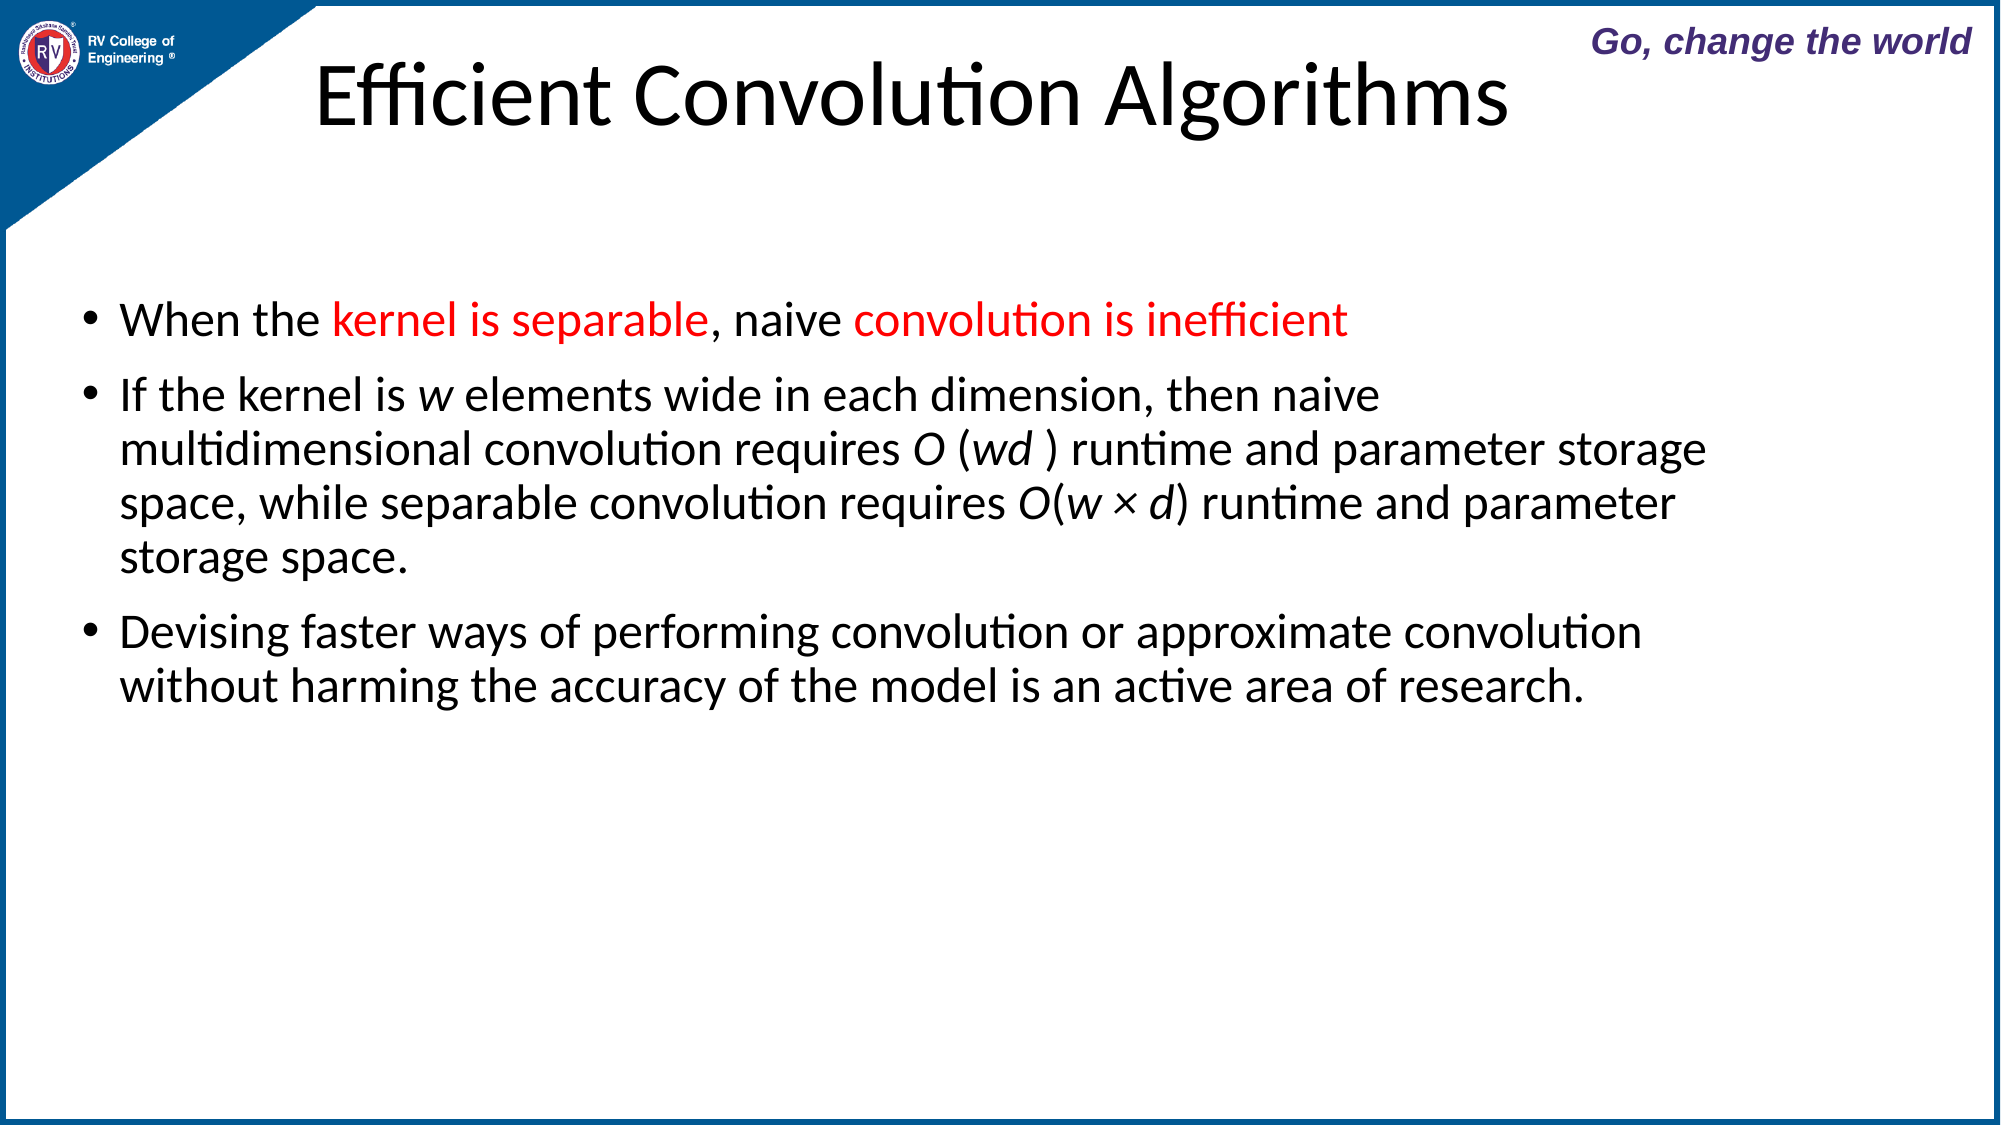

# Efficient Convolution Algorithms
When the kernel is separable, naive convolution is inefficient
If the kernel is w elements wide in each dimension, then naive multidimensional convolution requires O (wd ) runtime and parameter storage space, while separable convolution requires O(w × d) runtime and parameter storage space.
Devising faster ways of performing convolution or approximate convolution without harming the accuracy of the model is an active area of research.